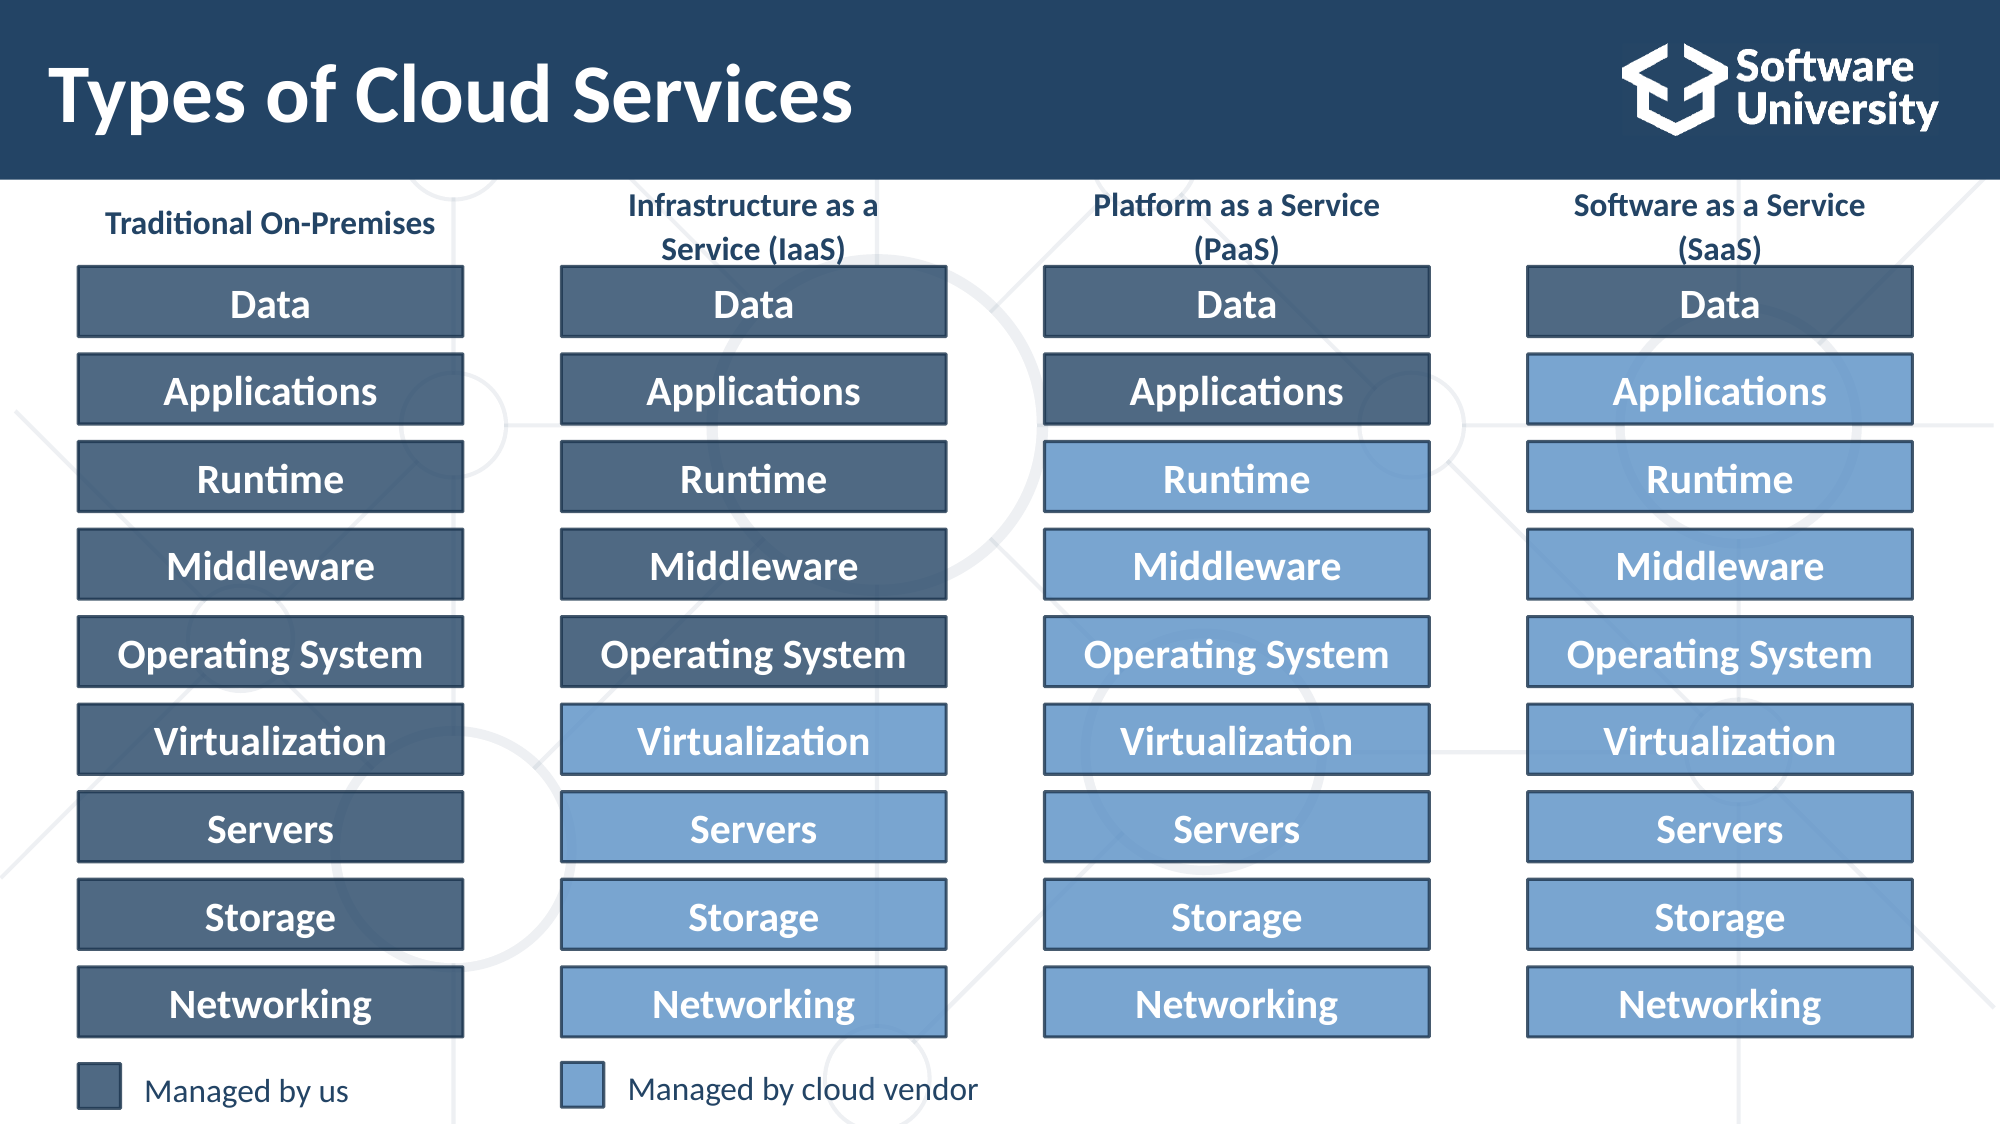

# Types of Cloud Services
Software as a Service (SaaS)
Infrastructure as a Service (IaaS)
Platform as a Service (PaaS)
Traditional On-Premises
Data
Data
Data
Data
Applications
Applications
Applications
Applications
Runtime
Runtime
Runtime
Runtime
Middleware
Middleware
Middleware
Middleware
Operating System
Operating System
Operating System
Operating System
Virtualization
Virtualization
Virtualization
Virtualization
Servers
Servers
Servers
Servers
Storage
Storage
Storage
Storage
Networking
Networking
Networking
Networking
Managed by cloud vendor
Managed by us